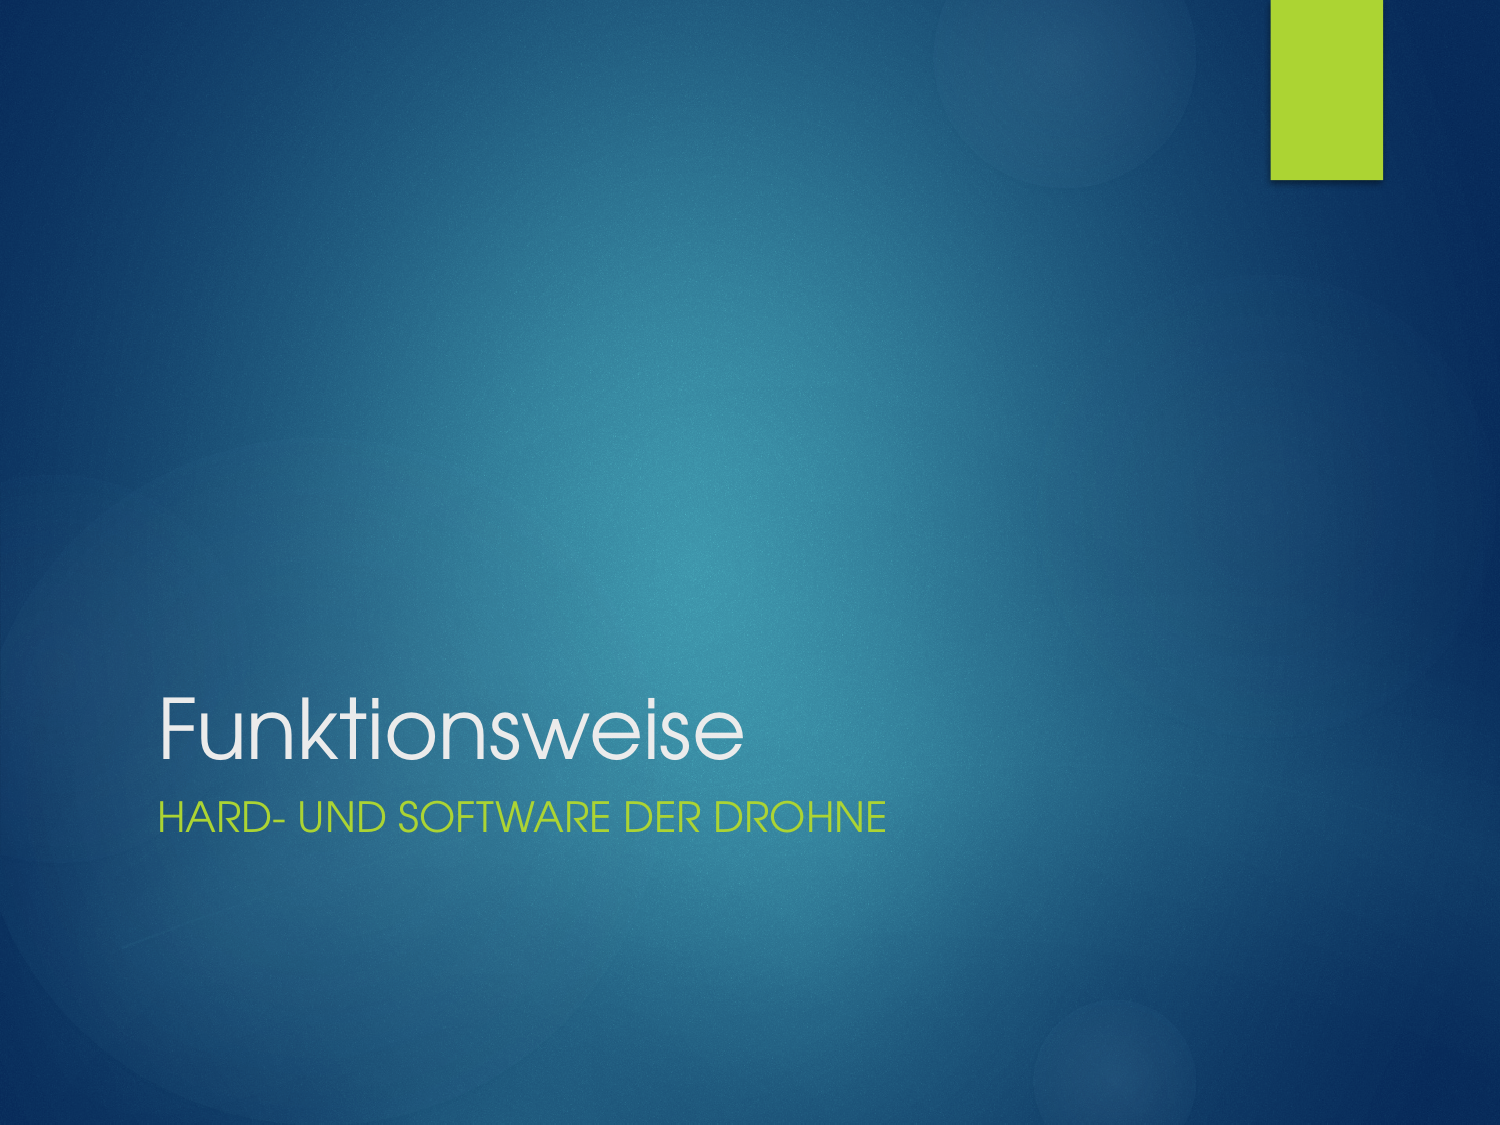

# Funktionsweise
Hard- und Software der Drohne